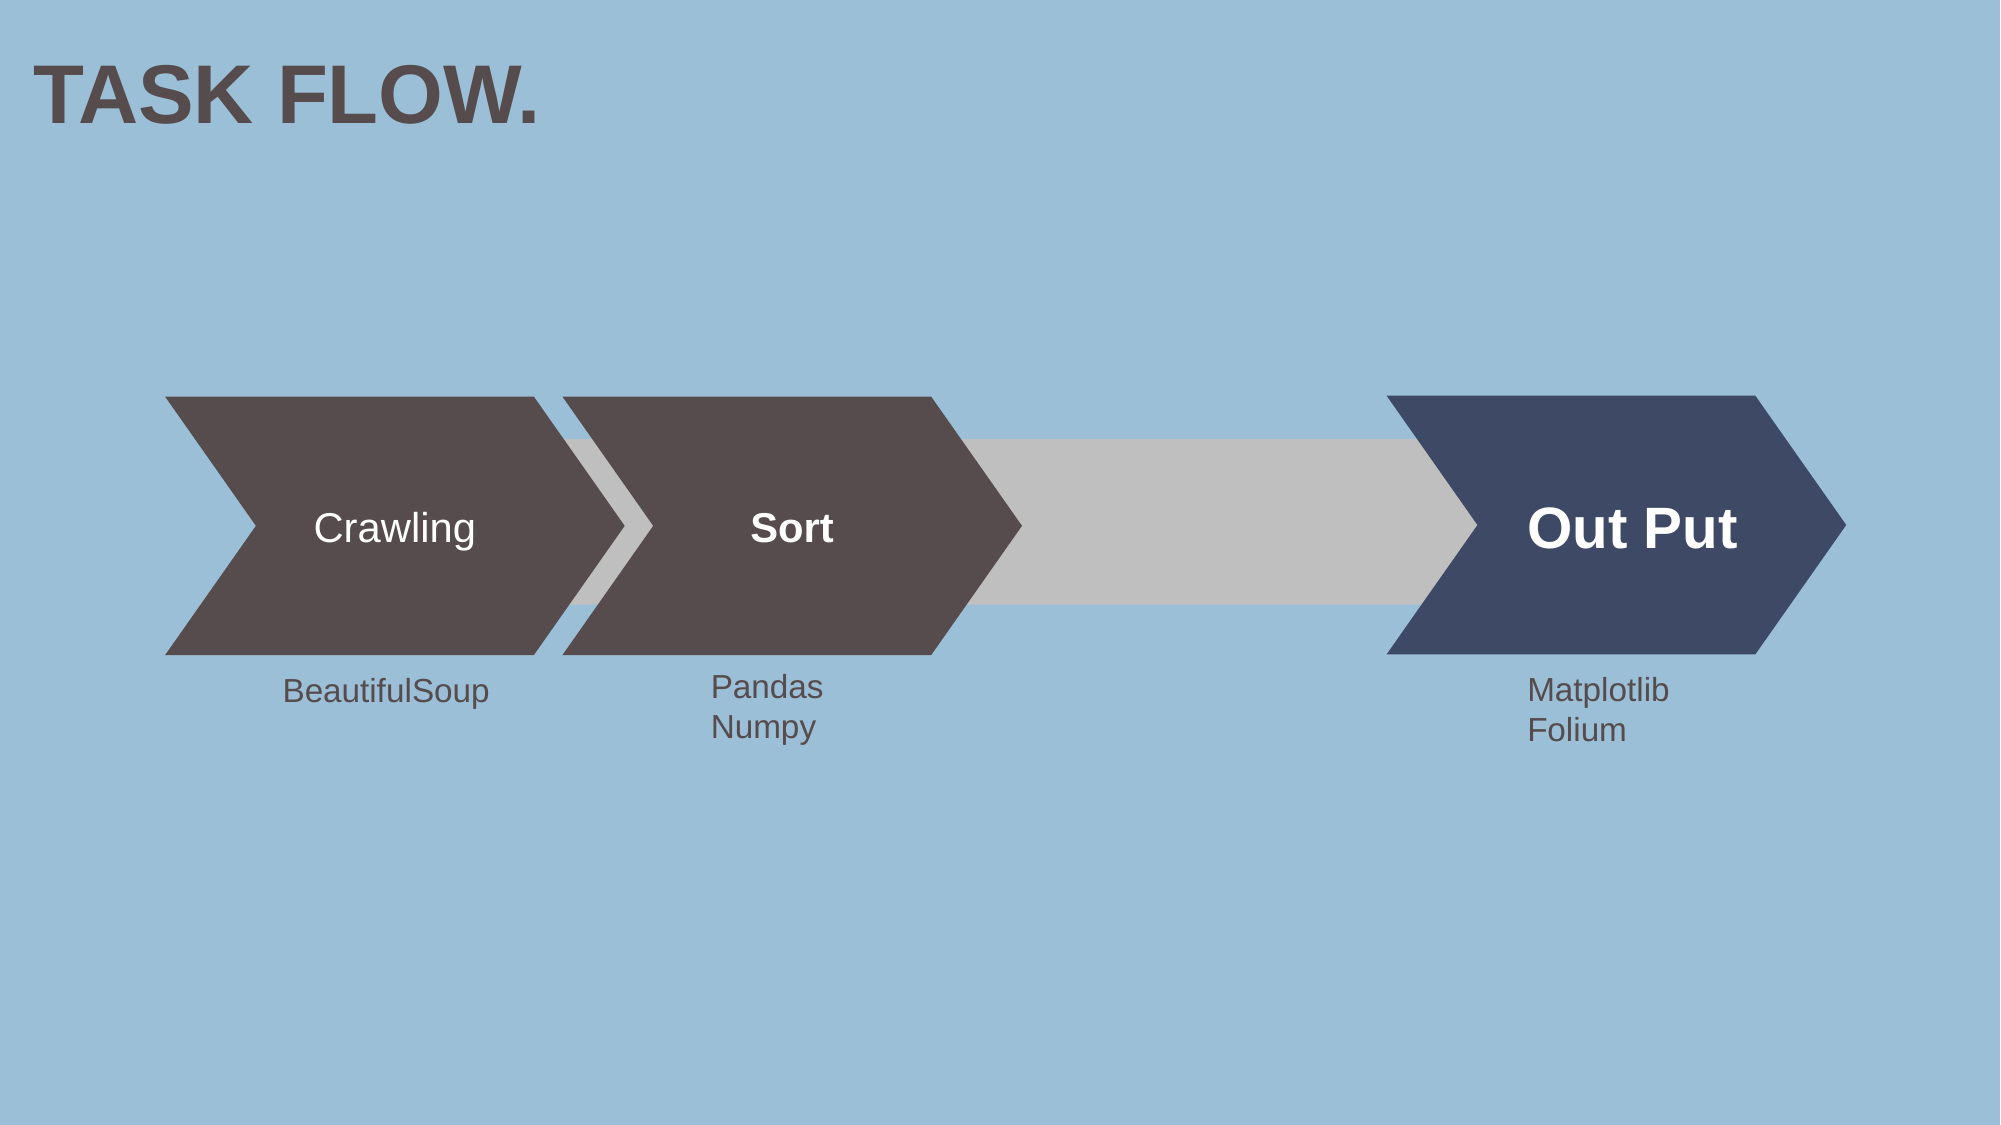

TASK FLOW.
  Out Put
Crawling
Sort

Pandas
Numpy
Matplotlib
Folium
BeautifulSoup